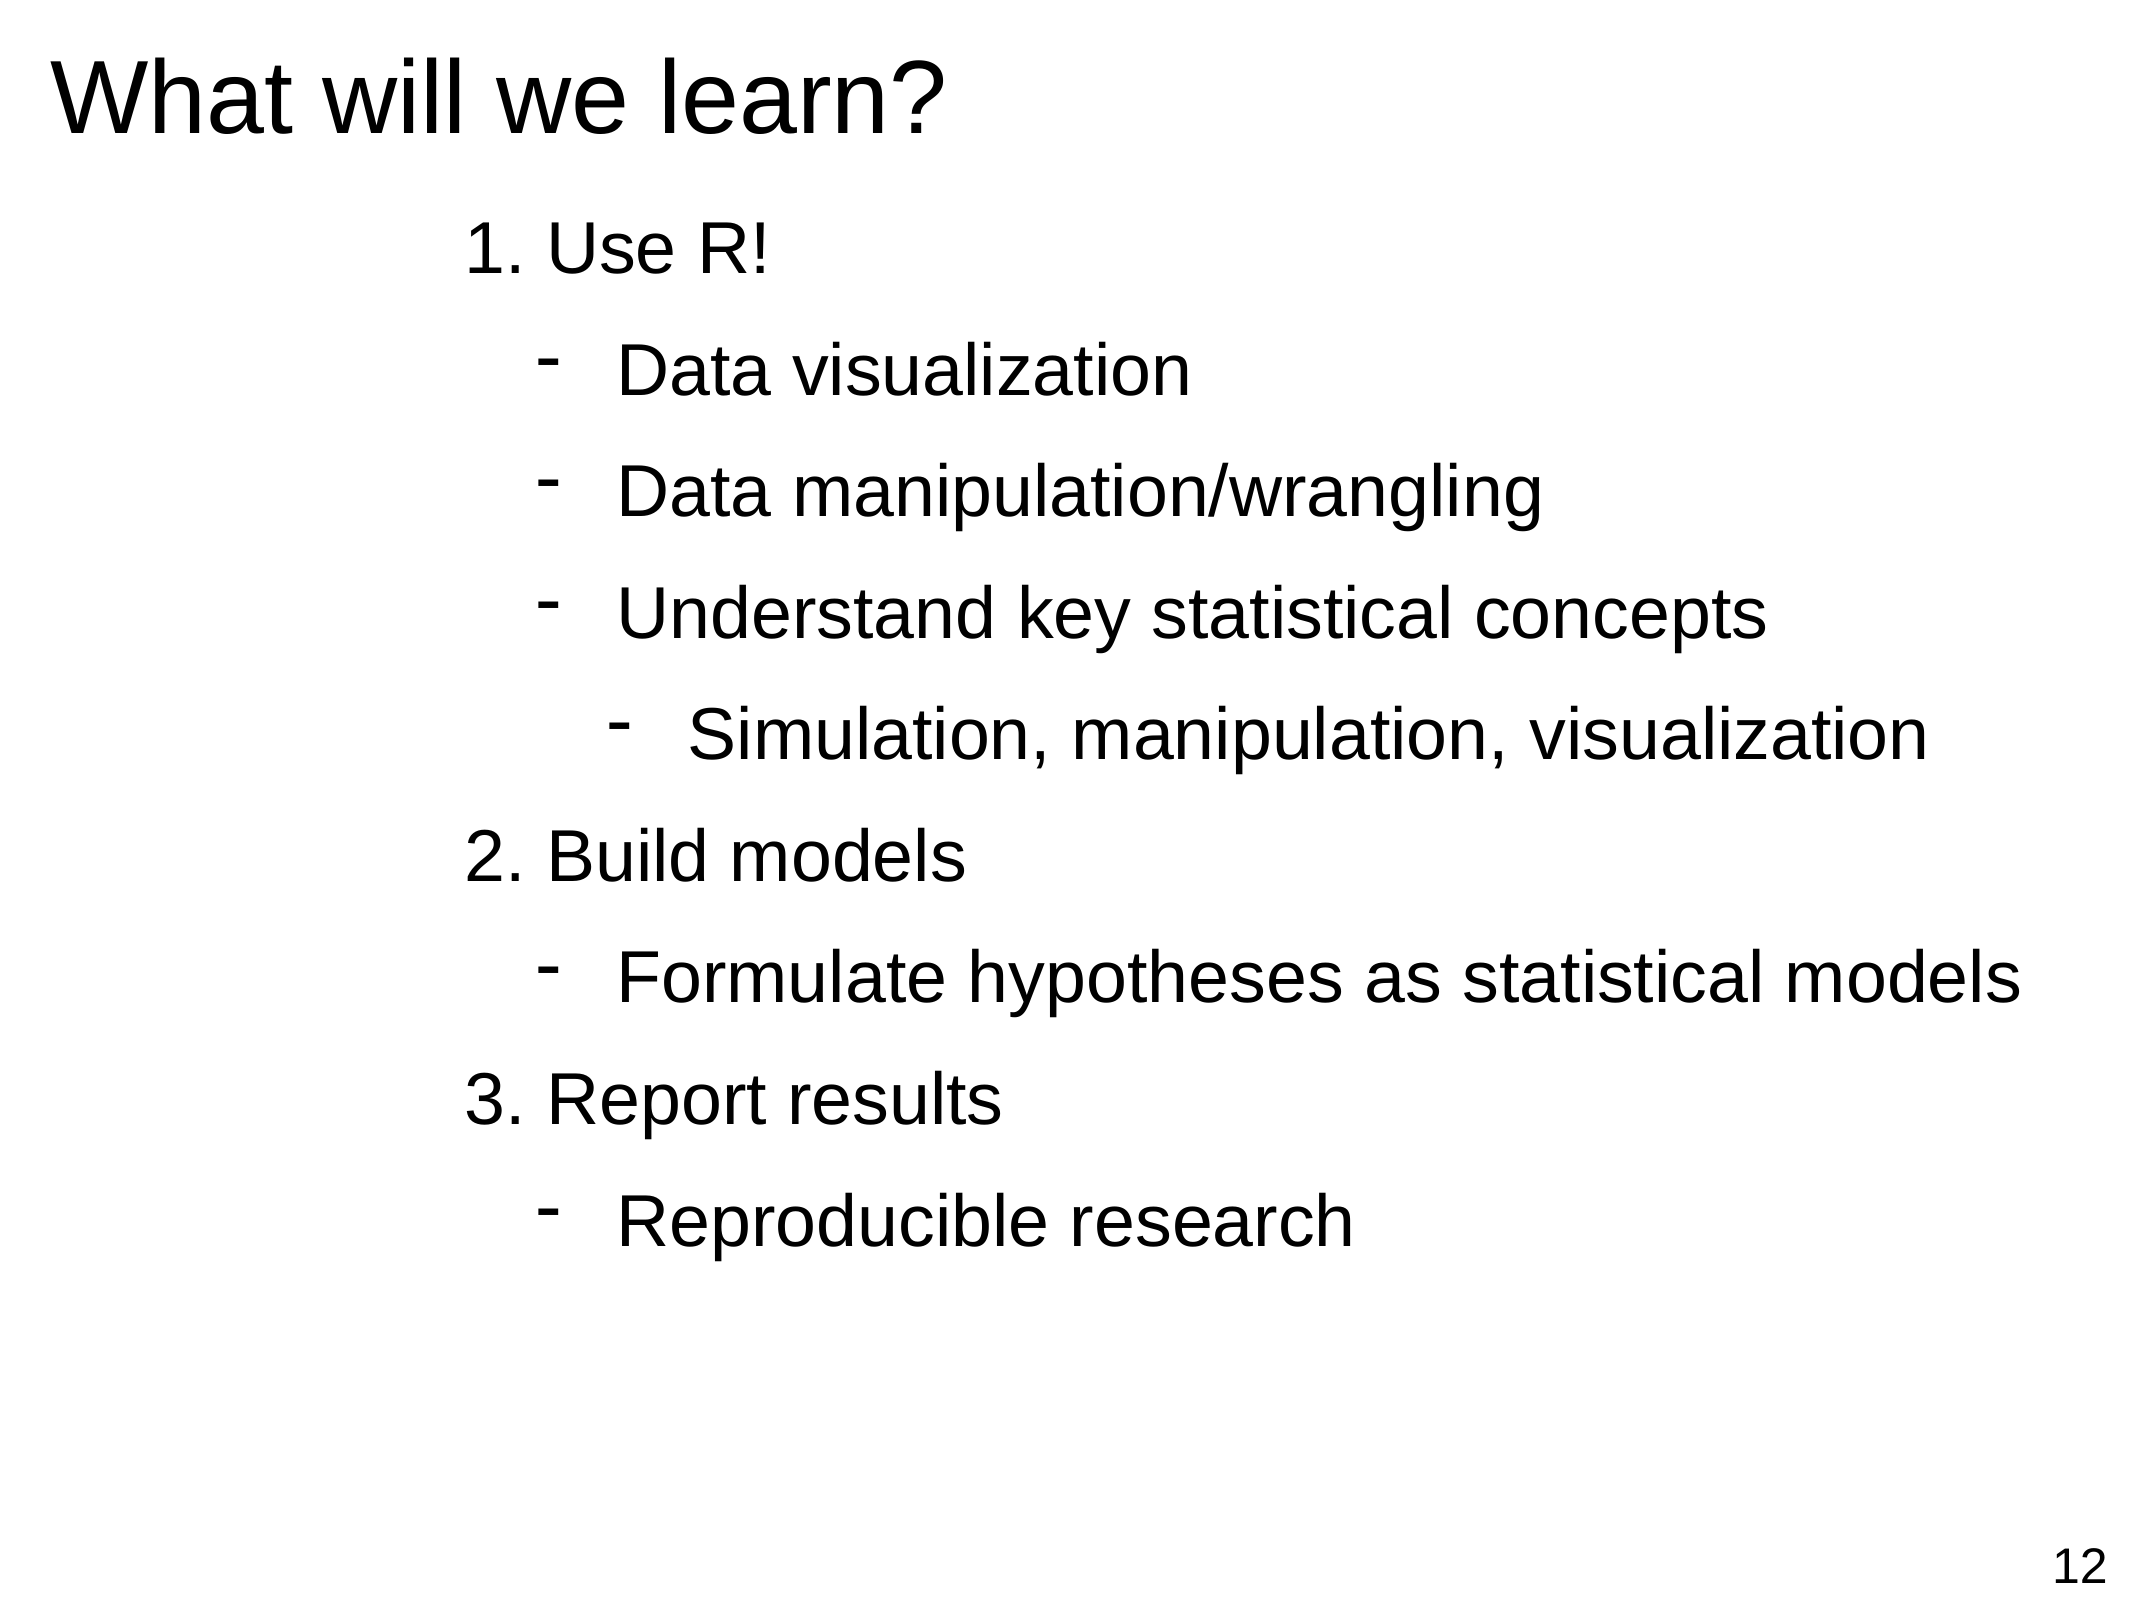

What will we learn?
Use R!
Data visualization
Data manipulation/wrangling
Understand key statistical concepts
Simulation, manipulation, visualization
Build models
Formulate hypotheses as statistical models
Report results
Reproducible research
12